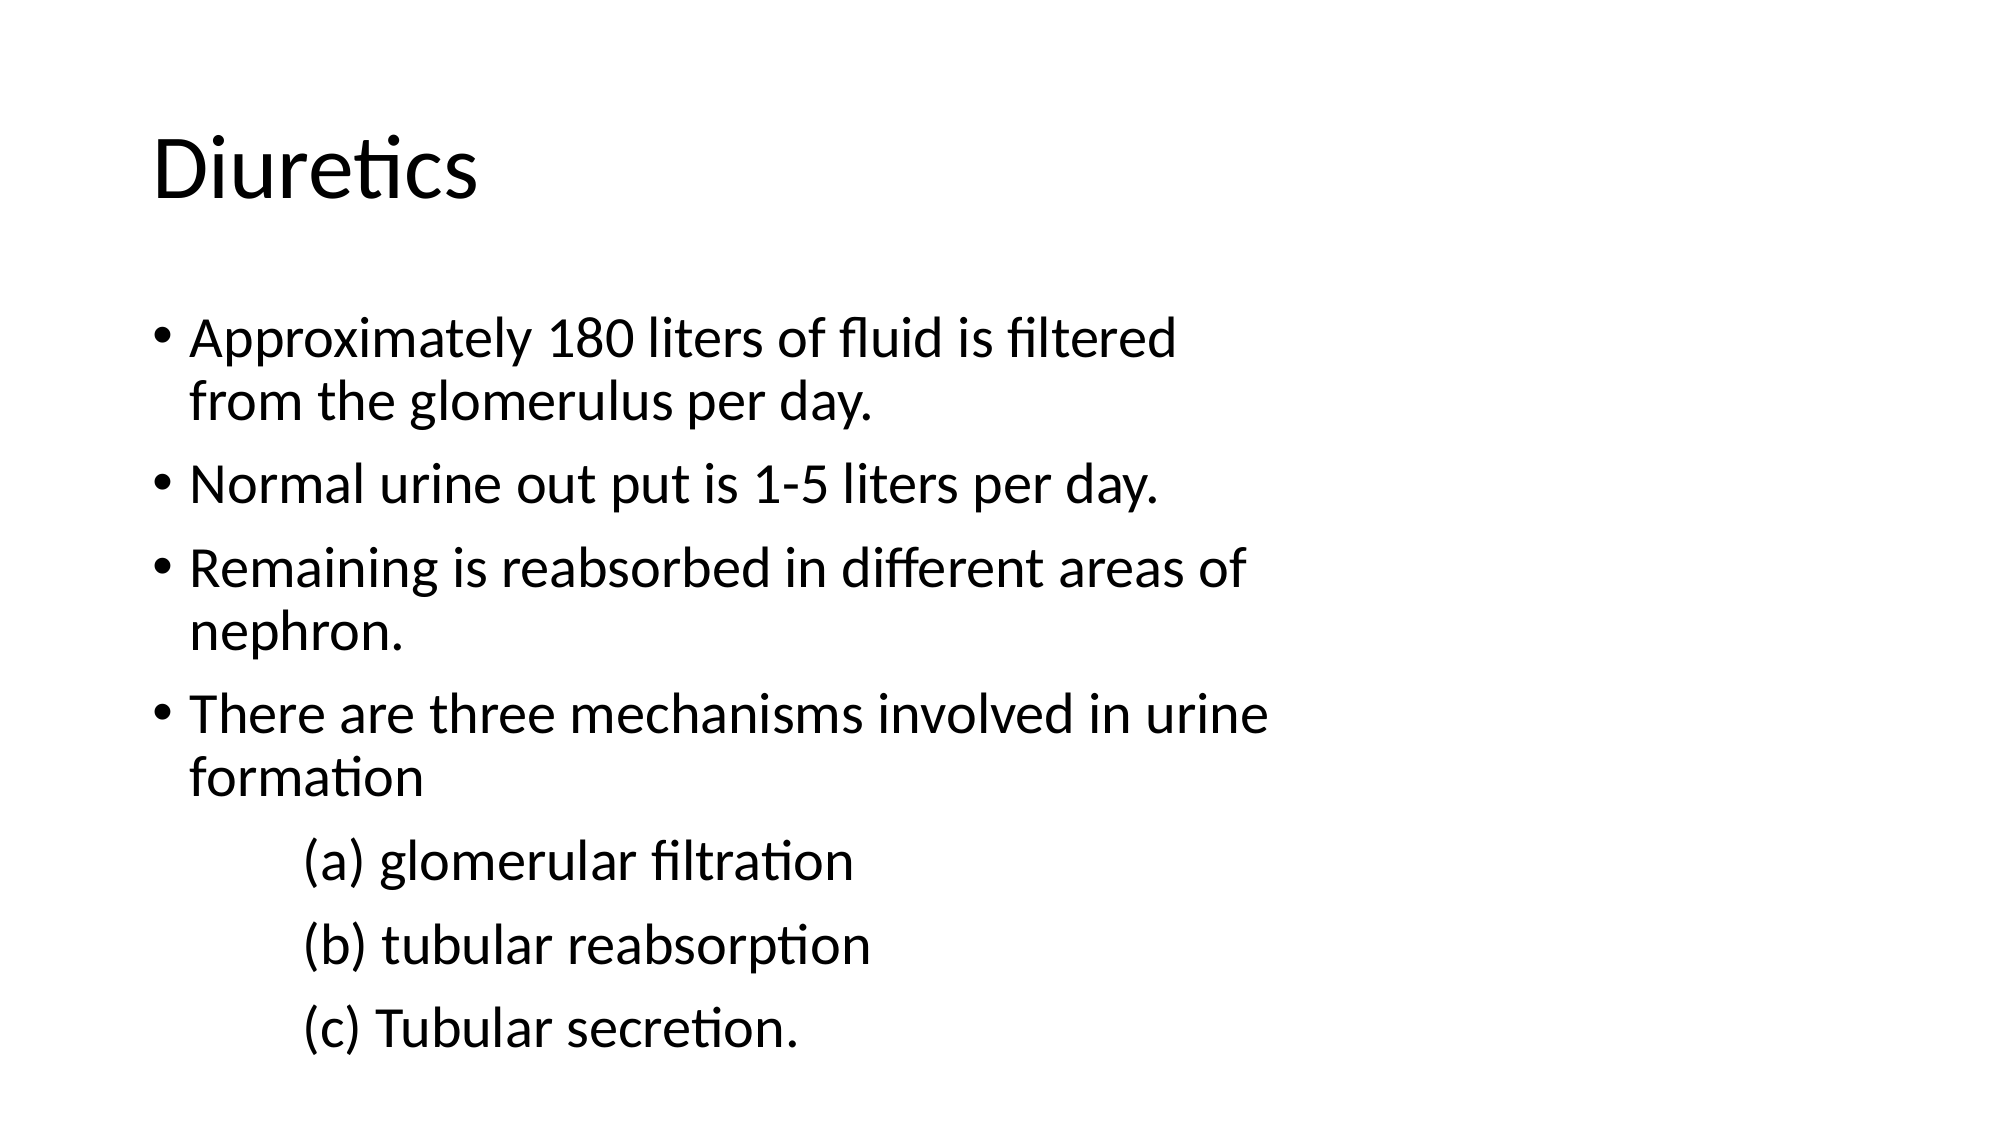

# Diuretics
Approximately 180 liters of fluid is filtered from the glomerulus per day.
Normal urine out put is 1-5 liters per day.
Remaining is reabsorbed in different areas of nephron.
There are three mechanisms involved in urine formation
	(a) glomerular filtration
	(b) tubular reabsorption
	(c) Tubular secretion.